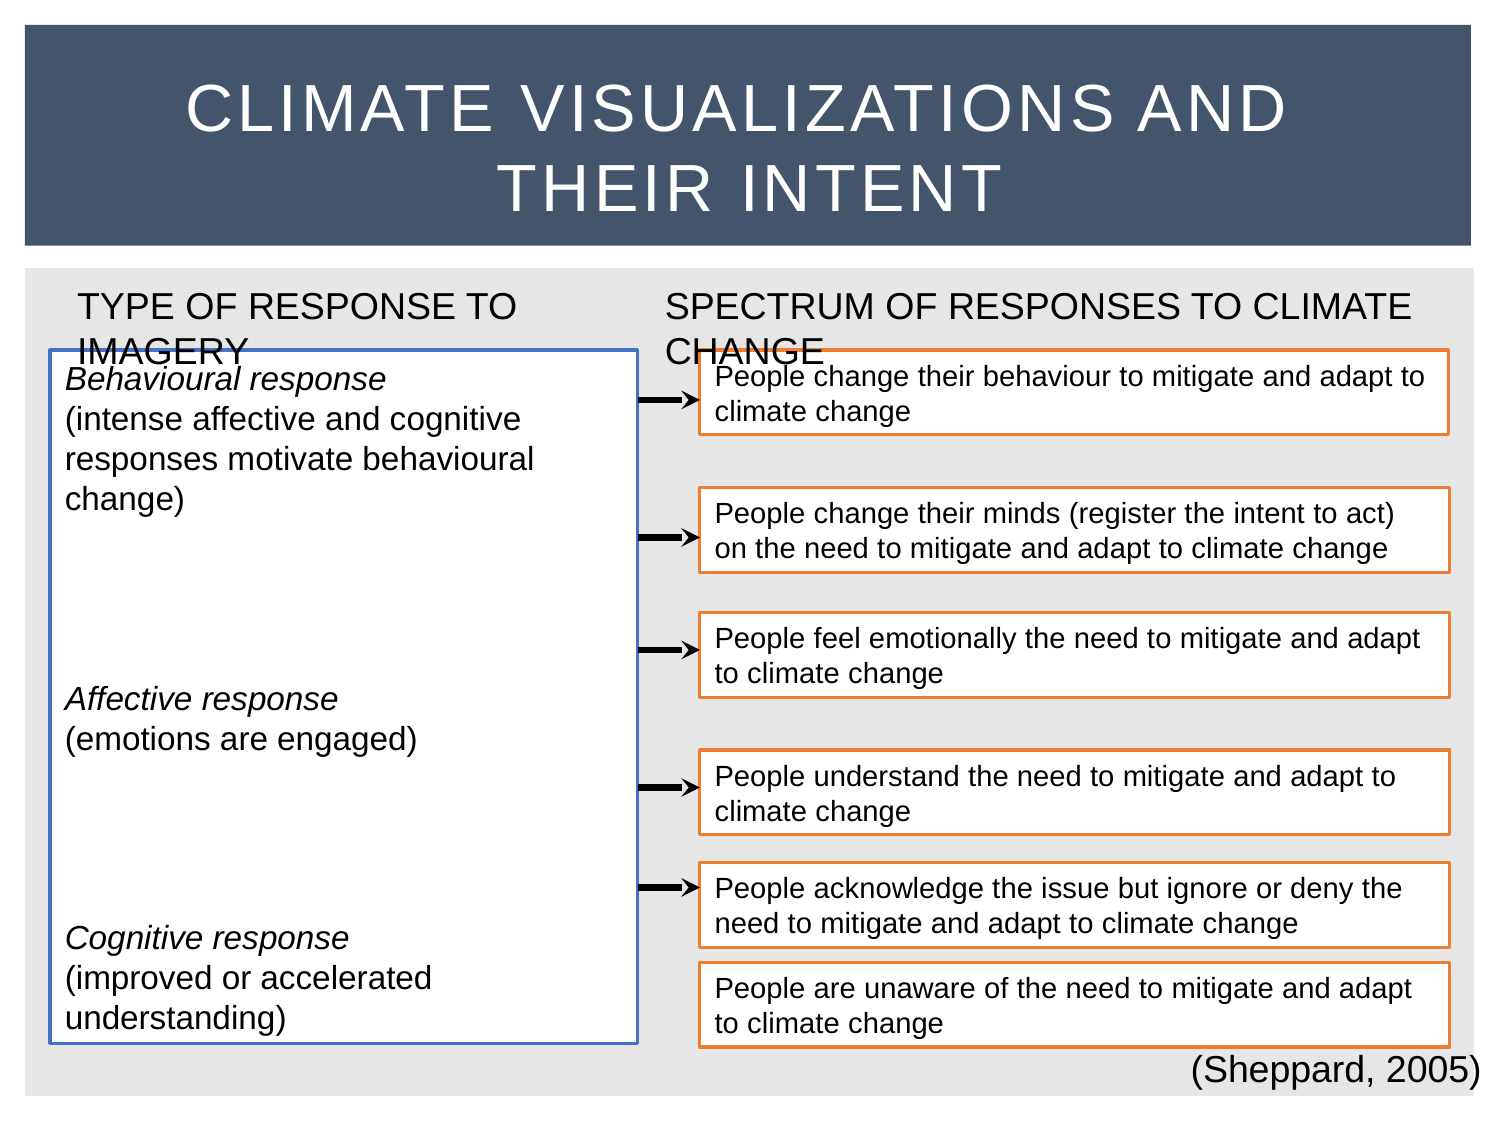

# CLIMATE VISUALIZATIONS AND THEIR INTENT
TYPE OF RESPONSE TO IMAGERY
SPECTRUM OF RESPONSES TO CLIMATE CHANGE
Behavioural response
(intense affective and cognitive responses motivate behavioural change)

Affective response
(emotions are engaged)

Cognitive response
(improved or accelerated understanding)
People change their behaviour to mitigate and adapt to climate change
People change their minds (register the intent to act) on the need to mitigate and adapt to climate change
People feel emotionally the need to mitigate and adapt to climate change
People understand the need to mitigate and adapt to climate change
People acknowledge the issue but ignore or deny the need to mitigate and adapt to climate change
People are unaware of the need to mitigate and adapt to climate change
(Sheppard, 2005)